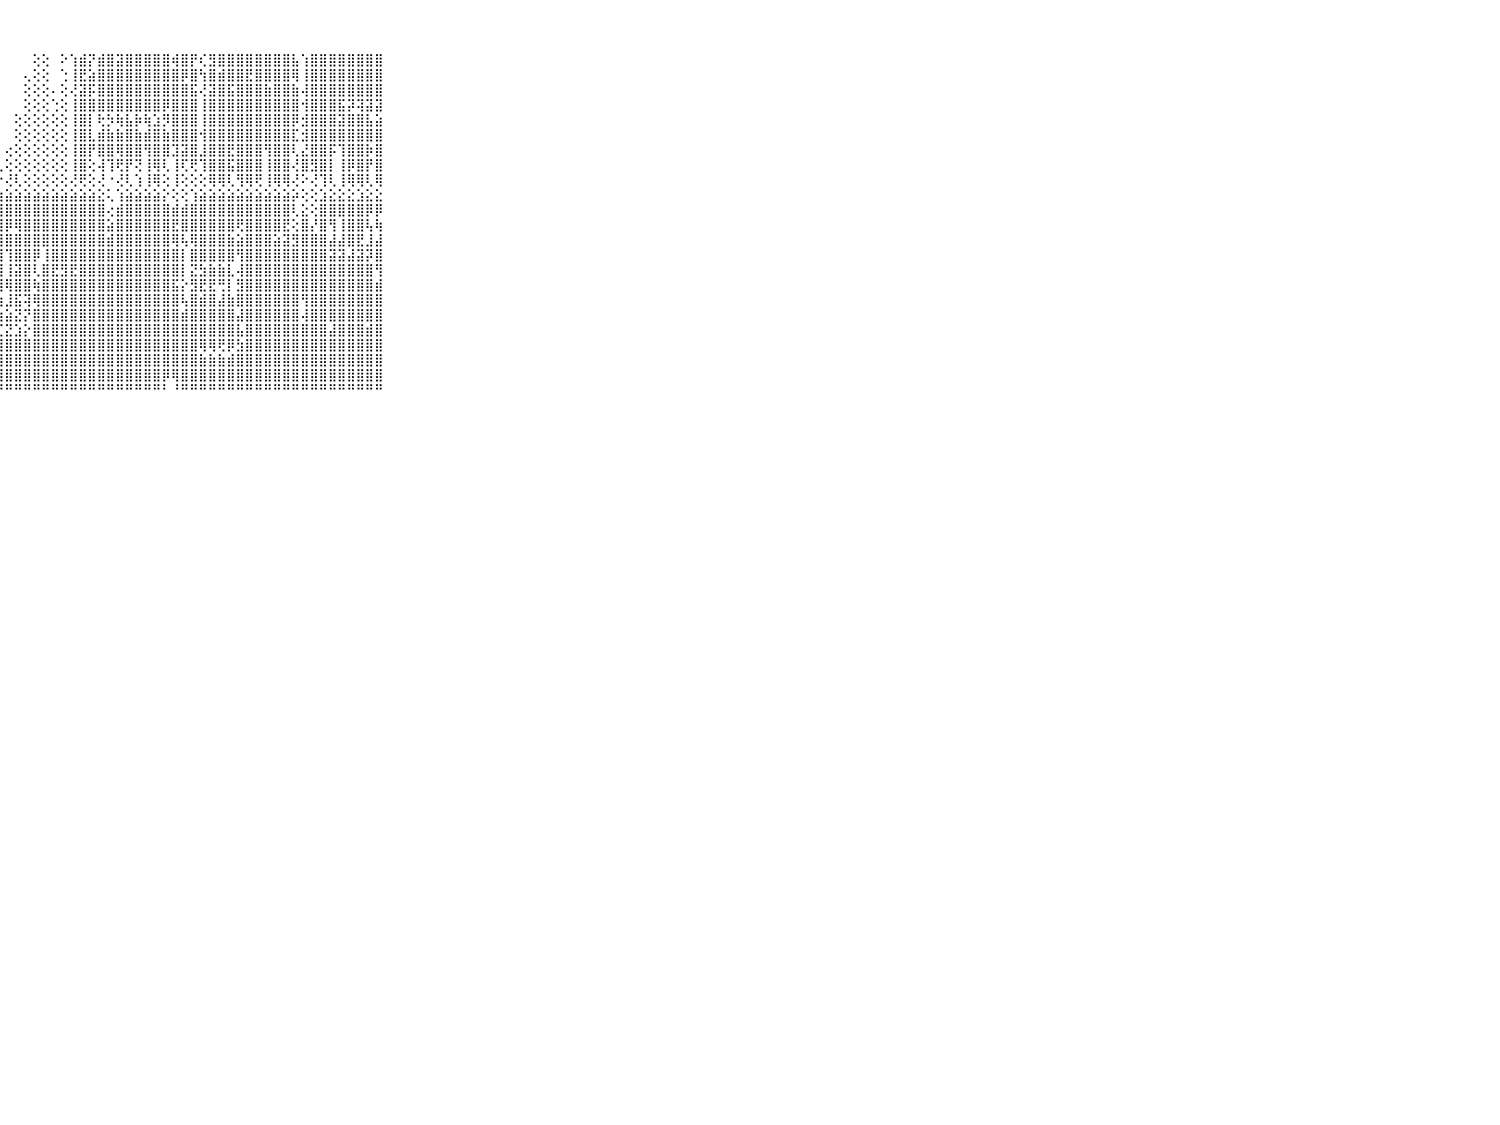

⠀⠀⠀⠀⠀⠀⠀⠀⠀⠀⠀⠀⠀⠀⠀⠀⠀⠀⠀⠀⠀⠀⠀⠀⠀⠀⠀⠀⠀⠀⠀⢕⢕⠀⠕⢱⣾⡝⣾⣿⣽⣿⣿⣿⣿⣿⢾⣿⡟⢎⣻⣿⣿⣿⣿⣿⣿⣿⣿⣧⢱⣿⣿⣿⣿⣿⣿⣿⣿⠀⠀⠀⠀⠀⠀⠀⠀⠀⠀⠀⠀
⠀⠀⠀⠀⠀⠀⠀⠀⠀⠀⠀⠀⠀⠀⠀⠀⠀⠀⠀⠀⠀⠀⠀⠀⠀⠀⠀⠀⠀⠀⢄⢕⢕⠀⢑⢸⣟⣵⣿⣿⣿⣿⣿⣿⣿⣿⣿⡿⣿⢳⣿⣾⣿⣿⣟⣿⣿⣿⣿⢿⢸⣿⣿⣿⣿⣿⣿⣿⣿⠀⠀⠀⠀⠀⠀⠀⠀⠀⠀⠀⠀
⠀⠀⠀⠀⠀⠀⠀⠀⠀⠀⠀⠀⠀⠀⠀⠀⠀⠀⠀⠀⠀⠀⠀⠀⠀⠀⠀⠀⠀⠀⢕⢕⢕⠄⢕⢜⣽⡯⣿⣿⣿⣿⣿⣿⣿⣿⣿⣿⣯⢜⣽⣿⣯⣿⣿⣿⣷⣿⣿⣷⢼⣿⣿⣿⣿⣿⣿⣿⣿⠀⠀⠀⠀⠀⠀⠀⠀⠀⠀⠀⠀
⠀⠀⠀⠀⠀⠀⠀⠀⠀⠀⠀⠀⠀⠀⠀⠀⠀⠀⠀⠀⠀⠀⠀⠀⠀⠀⠀⠀⠀⠀⢕⢕⢕⢑⢕⢸⣿⣿⣿⣿⣿⣿⣿⣿⣿⡿⣿⣿⣿⢸⣿⣿⣿⣿⣿⣿⣿⣿⣿⣿⢺⣿⣿⣿⣯⡽⢽⣽⣽⠀⠀⠀⠀⠀⠀⠀⠀⠀⠀⠀⠀
⠀⠀⠀⠀⠀⠀⠀⠀⠀⠀⠀⠀⠀⠀⠀⠀⠀⠀⠀⠀⠀⠀⠀⠀⠀⠀⠀⠀⠀⢕⢕⢕⢕⢕⢕⢸⣿⡇⢗⡳⢷⣧⡷⢷⣱⡻⣿⣿⣿⢸⣿⣿⣿⣿⣿⣿⣿⣿⣿⡿⣺⣿⣿⣿⣽⣿⣿⣧⣵⠀⠀⠀⠀⠀⠀⠀⠀⠀⠀⠀⠀
⠀⠀⠀⠀⠀⠀⠀⠀⠀⠀⠀⠀⠀⠀⠀⠀⠀⠀⠀⠀⠀⠀⠀⠀⠀⠀⠀⠀⠀⢕⢕⢕⢕⢕⢕⢸⣿⣇⣾⣷⣷⣿⣷⣾⣿⣷⣿⣿⣿⢺⣿⣿⣿⣿⣿⣿⣿⣿⣿⣏⣺⣿⣿⣿⣿⣿⣿⣿⣿⠀⠀⠀⠀⠀⠀⠀⠀⠀⠀⠀⠀
⠀⠀⠀⠀⠀⠀⠀⠀⠀⠀⠀⠀⠀⠀⠀⠀⠀⠀⠀⠀⠀⠀⠀⠀⠀⠀⠀⠀⢔⢕⢕⢕⢕⢕⢕⢸⣿⡟⣿⣿⢿⣿⣿⢻⣿⣿⣹⣽⣿⣸⣿⣿⣟⣿⣿⣿⢻⣿⣿⢇⣜⣿⣿⡯⢹⣿⣿⡷⣿⠀⠀⠀⠀⠀⠀⠀⠀⠀⠀⠀⠀
⠀⠀⠀⠀⠀⠀⠀⠀⠀⠀⠀⠀⠀⠀⠀⠀⠀⠀⠀⠀⠀⠀⠀⠀⠀⠀⠀⢀⢕⢕⢕⢕⢕⢕⢕⢸⣿⢕⢼⢹⢟⡟⢝⢸⢿⢇⢸⢏⢟⢹⣿⣿⣯⣿⣿⣿⢸⣿⣿⢜⣿⣻⣿⡇⢸⡿⣿⡟⣿⠀⠀⠀⠀⠀⠀⠀⠀⠀⠀⠀⠀
⠀⠀⠀⠀⠀⠀⠀⠀⠀⠀⠀⠀⢄⢄⠄⠐⠀⠁⠐⠄⠀⠀⠀⠀⠀⠑⠕⠕⢜⢇⢕⢕⢕⢕⢕⢜⢟⢕⢜⠐⢜⢇⢱⢸⢿⢕⢸⢕⢕⢕⢿⢿⢇⢻⢿⢟⢸⢿⢿⢜⠕⢜⢹⢇⢸⢿⢿⢇⢿⠀⠀⠀⠀⠀⠀⠀⠀⠀⠀⠀⠀
⠀⠀⠀⠀⠀⠀⠀⠀⠀⠀⠀⣶⣷⣷⣶⡖⢰⣶⣷⣴⣴⣴⣴⣤⣴⣴⣴⣴⣵⣵⣵⣵⣵⣵⣵⣵⣵⣵⣕⢅⢱⣵⣵⣵⣵⡕⢕⢕⢱⣵⣵⣵⣵⣵⣵⣵⣵⣵⣵⡵⢕⢕⣱⣕⣕⣕⣱⣕⣕⠀⠀⠀⠀⠀⠀⠀⠀⠀⠀⠀⠀
⠀⠀⠀⠀⠀⠀⠀⠀⠀⠀⠀⣿⣿⣿⣿⡇⢱⢱⡿⣿⣿⢿⣿⣿⣿⣿⣿⣿⣿⣿⣿⣿⣿⣿⣿⣿⣿⣿⣿⢔⣾⣿⣿⣿⣿⣿⣾⣾⣿⣿⣿⣿⣿⣿⣿⣿⣿⣿⣿⢇⣕⢕⣿⣿⣿⣿⣿⡿⡿⠀⠀⠀⠀⠀⠀⠀⠀⠀⠀⠀⠀
⠀⠀⠀⠀⠀⠀⠀⠀⠀⠀⠀⣿⣿⣿⣿⣟⢱⢼⡇⣿⣿⣼⣿⣿⣿⣿⣿⣿⡿⢿⣿⣿⣿⣿⣿⣿⣿⣿⣿⣵⣿⣿⣿⣿⣿⣿⣟⣿⣿⣿⣿⣿⣿⢟⣿⣿⣿⣿⣟⢕⣿⡜⣿⢻⢸⣿⣿⢧⢷⠀⠀⠀⠀⠀⠀⠀⠀⠀⠀⠀⠀
⠀⠀⠀⠀⠀⠀⠀⠀⠀⠀⠀⢿⣿⣟⣟⣸⢫⣵⡕⢕⢜⣵⣼⢿⣿⣿⣿⣿⣿⣿⣿⣿⣿⣿⣿⣿⣿⣿⣿⣾⣿⣿⣿⣿⣿⣿⢿⢧⢿⣿⣿⣿⣷⣵⣿⣿⣿⣵⣽⣻⣿⣿⣿⣼⣼⣿⣟⣸⣼⠀⠀⠀⠀⠀⠀⠀⠀⠀⠀⠀⠀
⠀⠀⠀⠀⠀⠀⠀⠀⠀⠀⠀⣿⣿⣿⣿⣾⣿⣿⣿⣿⣿⣿⣿⣿⣿⣿⣿⣿⢹⣿⣿⡿⢸⣿⣿⣿⣿⣿⣿⣿⣿⣿⣿⣿⣿⣿⣿⡇⣿⣿⣿⣿⣿⢻⣿⣿⣿⣿⣿⣿⣿⣿⣿⣽⣽⣼⣽⡽⣿⠀⠀⠀⠀⠀⠀⠀⠀⠀⠀⠀⠀
⠀⠀⠀⠀⠀⠀⠀⠀⠀⠀⠀⣿⣿⣿⣿⣿⣿⣿⣿⣿⣿⣿⣿⣿⣿⣿⣿⣿⢸⣽⣿⢇⣿⣟⣻⣟⣿⣿⣿⣿⣿⣿⣿⣿⣿⣿⣿⡇⣝⣳⣷⣷⣇⢼⣿⣿⣿⣿⣿⣿⣿⣿⣿⣿⣿⣿⣿⣿⢻⠀⠀⠀⠀⠀⠀⠀⠀⠀⠀⠀⠀
⠀⠀⠀⠀⠀⠀⠀⠀⠀⠀⠀⣿⣿⣿⣿⣿⣿⣿⣿⣿⣿⣿⣿⣿⣿⣿⣿⣿⢿⣿⣿⢷⣿⣿⣿⣿⣿⣿⣿⣿⣿⣿⣿⣿⣿⣿⣯⡕⣻⣟⣟⢛⡇⣻⣿⣿⣿⣿⣿⣿⣿⣿⣿⣿⣿⣿⣿⣿⣾⠀⠀⠀⠀⠀⠀⠀⠀⠀⠀⠀⠀
⠀⠀⠀⠀⠀⠀⠀⠀⠀⠀⠀⢽⣿⣿⣿⣿⣿⣿⣿⣿⣿⢿⢻⣝⣽⣿⣿⣷⣸⣯⢽⢿⣿⣿⣿⣿⣿⣿⣿⣿⣿⣿⣿⣿⣿⣿⣿⢧⣿⣾⣿⣼⣷⣿⣿⣿⣿⣿⣿⣿⢻⣿⣿⣿⣿⣿⣿⣿⣿⠀⠀⠀⠀⠀⠀⠀⠀⠀⠀⠀⠀
⠀⠀⠀⠀⠀⠀⠀⠀⠀⠀⠀⢟⢟⢏⢝⢝⣝⣽⣼⣿⣿⣳⣧⢇⣽⣽⣵⣵⣵⣝⡝⣿⣿⣿⣿⣿⣿⣿⣿⣿⣿⣿⣿⣿⣿⣿⣿⣾⣿⣿⣿⣿⣿⣼⣿⣿⣿⣿⣿⣿⢼⣿⣿⣿⣿⣿⣿⣿⣿⠀⠀⠀⠀⠀⠀⠀⠀⠀⠀⠀⠀
⠀⠀⠀⠀⠀⠀⠀⠀⠀⠀⠀⢕⣕⣕⣱⣾⣿⣿⣿⣿⣇⣜⣽⢕⢜⢗⢗⢋⣝⣱⡕⣿⣿⣿⣿⣿⣿⣿⣿⣿⣿⣿⣿⣿⣿⣿⣿⣿⣿⣿⣿⣿⣿⣧⣿⣿⣿⣿⣿⣿⣿⣿⣿⣼⣿⣿⣿⣾⣿⠀⠀⠀⠀⠀⠀⠀⠀⠀⠀⠀⠀
⠀⠀⠀⠀⠀⠀⠀⠀⠀⠀⠀⣿⣿⣿⣿⣿⣿⣿⣿⣿⣿⣿⣿⢇⣿⣿⣿⣿⣿⣿⣿⣿⣿⣿⣿⣿⣿⣿⣿⣿⣿⣿⣿⣿⣿⣿⣿⣿⣿⢿⢿⢟⡿⣳⣿⣿⣿⣿⣿⣿⣿⣿⣿⣿⣿⣿⣿⣿⣿⠀⠀⠀⠀⠀⠀⠀⠀⠀⠀⠀⠀
⠀⠀⠀⠀⠀⠀⠀⠀⠀⠀⠀⣿⣿⣿⣿⣿⣿⣿⣿⣿⣿⣿⣿⣼⣿⣿⣿⣿⣿⣿⣿⣿⣿⣿⣿⣿⣿⣿⣿⣿⣿⣿⣿⣿⣿⣿⣿⣿⣿⣷⣷⣷⣾⣿⣿⣿⣿⣿⣿⣿⣿⣿⣿⣿⣿⣿⣿⣿⣿⠀⠀⠀⠀⠀⠀⠀⠀⠀⠀⠀⠀
⠀⠀⠀⠀⠀⠀⠀⠀⠀⠀⠀⣿⣿⣿⣿⣿⣿⣿⣿⣿⣿⣿⣿⣿⣿⣿⣿⣿⣿⣿⣿⣿⣿⣿⣿⣿⣿⣿⣿⣿⣿⣿⣿⣿⣿⡿⢿⣿⣿⣿⣿⣿⣿⣿⣿⣿⣿⣿⣿⣿⣿⣿⣿⣿⣿⣿⣿⣿⣿⠀⠀⠀⠀⠀⠀⠀⠀⠀⠀⠀⠀
⠀⠀⠀⠀⠀⠀⠀⠀⠀⠀⠀⠛⠙⠙⠙⠙⠛⠛⠛⠛⠛⠛⠛⠛⠛⠛⠛⠛⠛⠛⠛⠛⠛⠛⠛⠛⠛⠛⠛⠛⠛⠛⠛⠛⠛⠃⠘⠛⠛⠛⠛⠛⠛⠛⠛⠛⠛⠛⠛⠛⠛⠛⠛⠛⠛⠛⠛⠛⠛⠀⠀⠀⠀⠀⠀⠀⠀⠀⠀⠀⠀